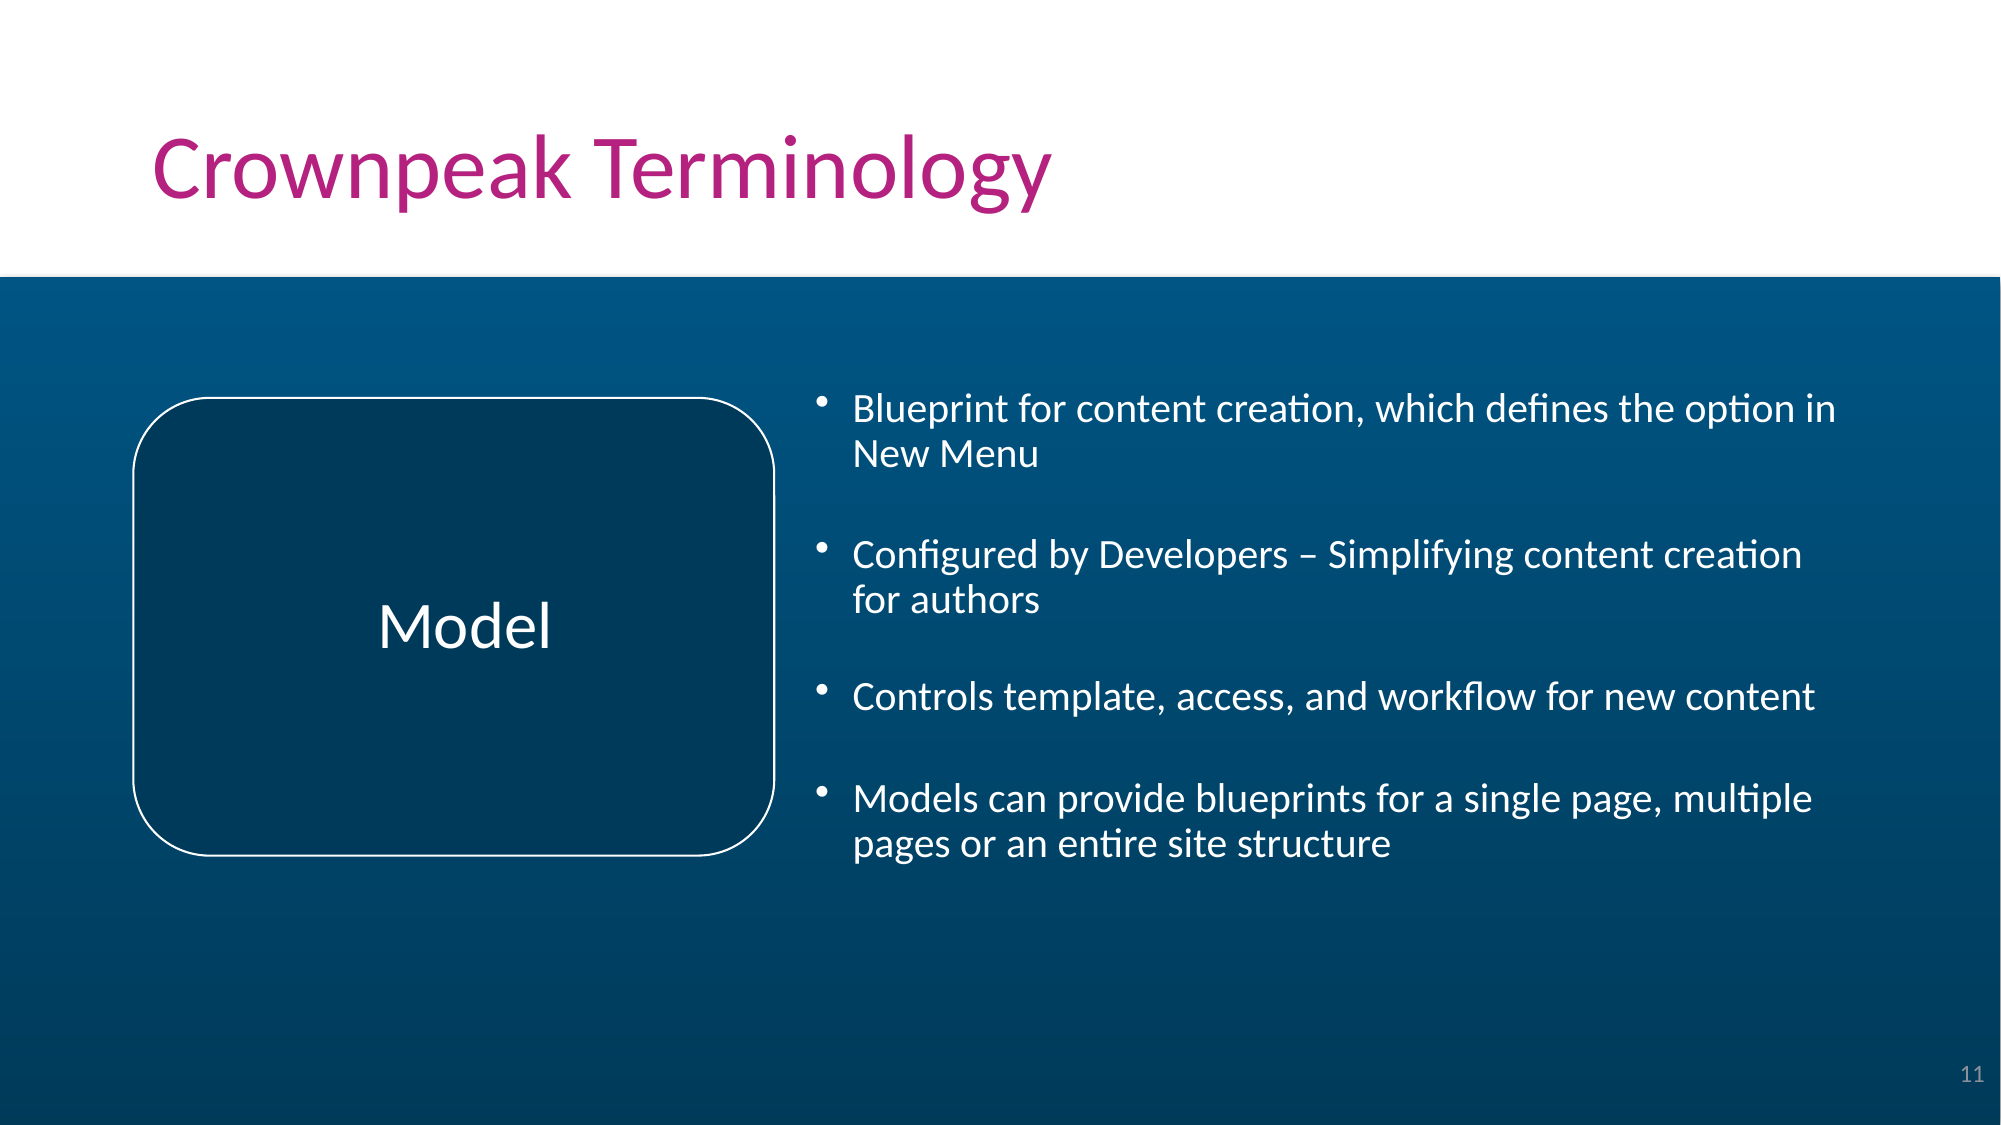

Crownpeak Terminology
# Crownpeak Terminology
Blueprint for content creation, which defines the option in New Menu
Configured by Developers – Simplifying content creation for authors
Controls template, access, and workflow for new content

Models can provide blueprints for a single page, multiple pages or an entire site structure
Model
11